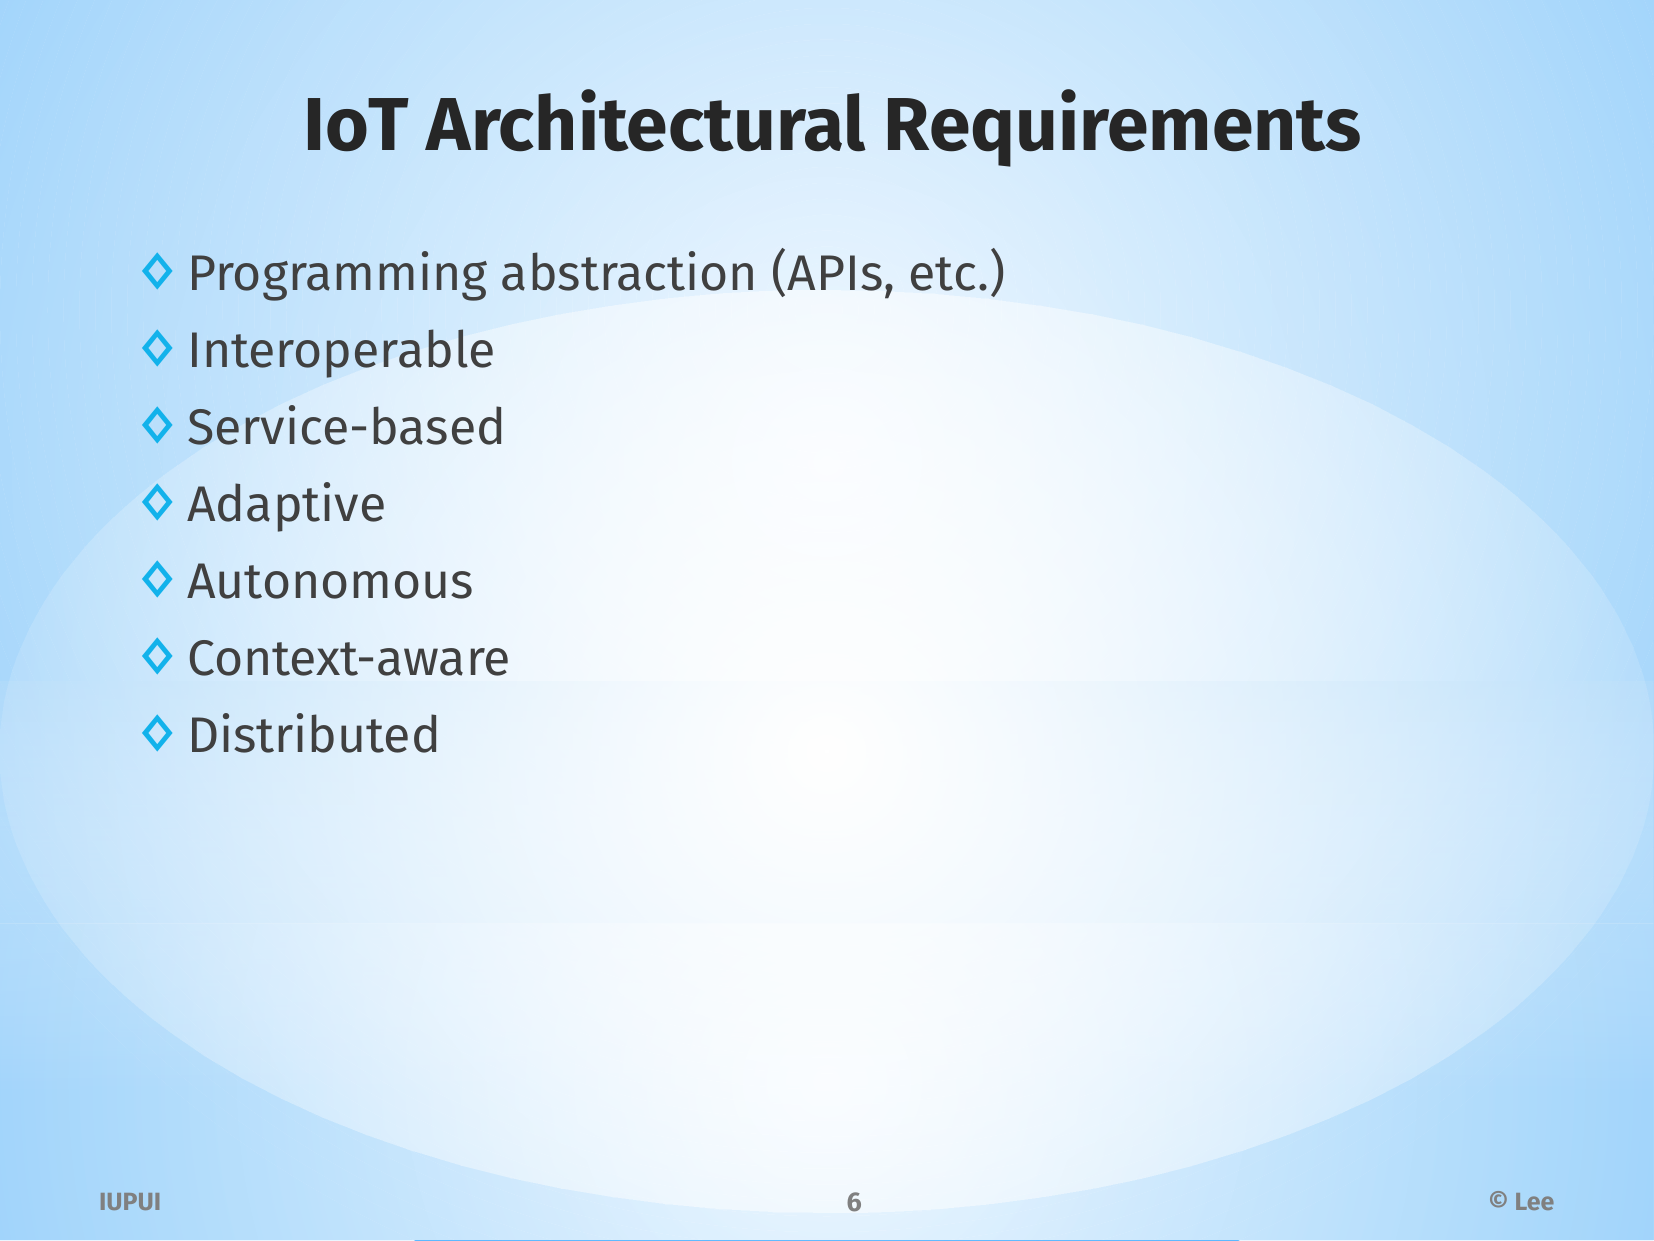

# IoT Architectural Requirements
Programming abstraction (APIs, etc.)
Interoperable
Service-based
Adaptive
Autonomous
Context-aware
Distributed

IUPUI
6
© Lee